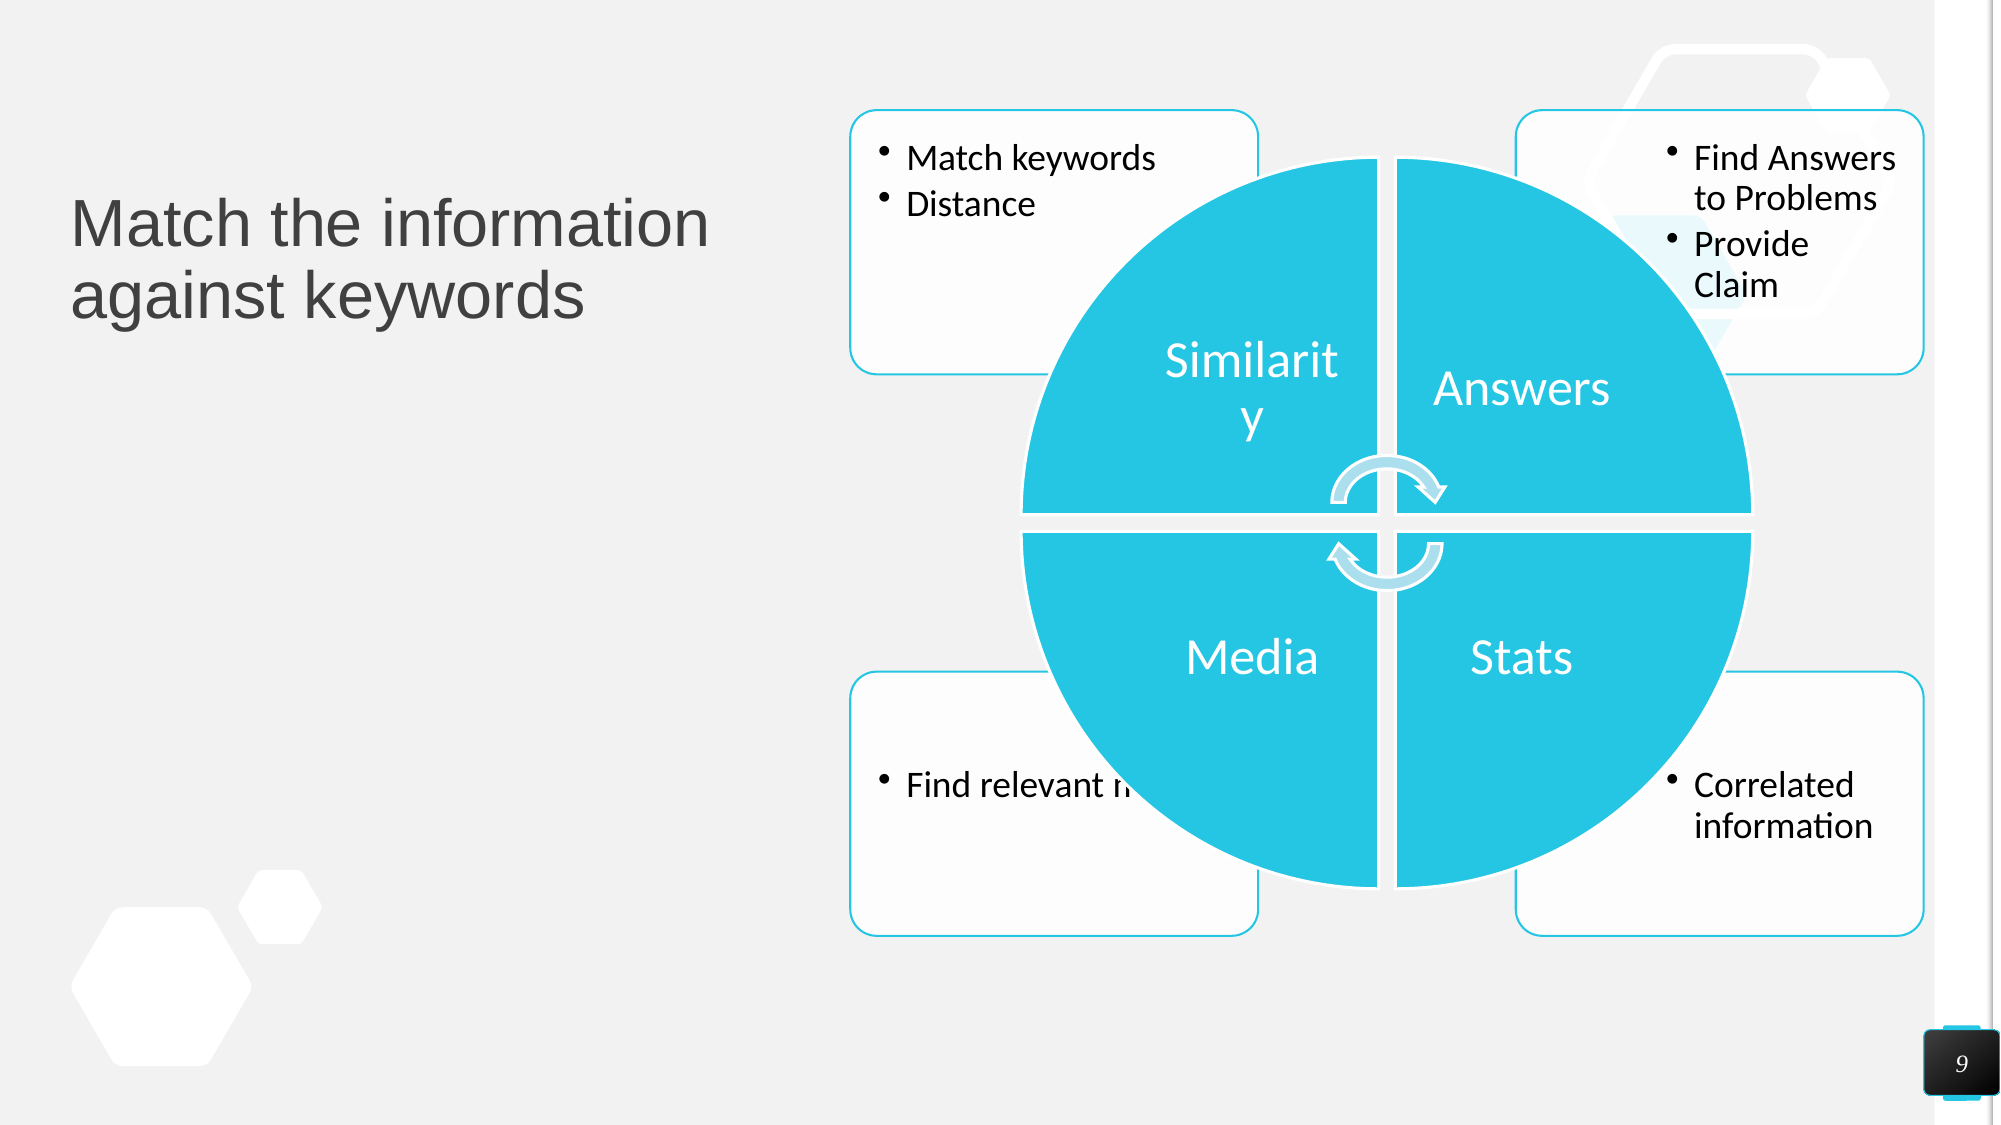

Correlated information
Find relevant media
Find Answers to Problems
Provide Claim
Match keywords
Distance
Similarity
Answers
Stats
Media
# Match the information against keywords

9